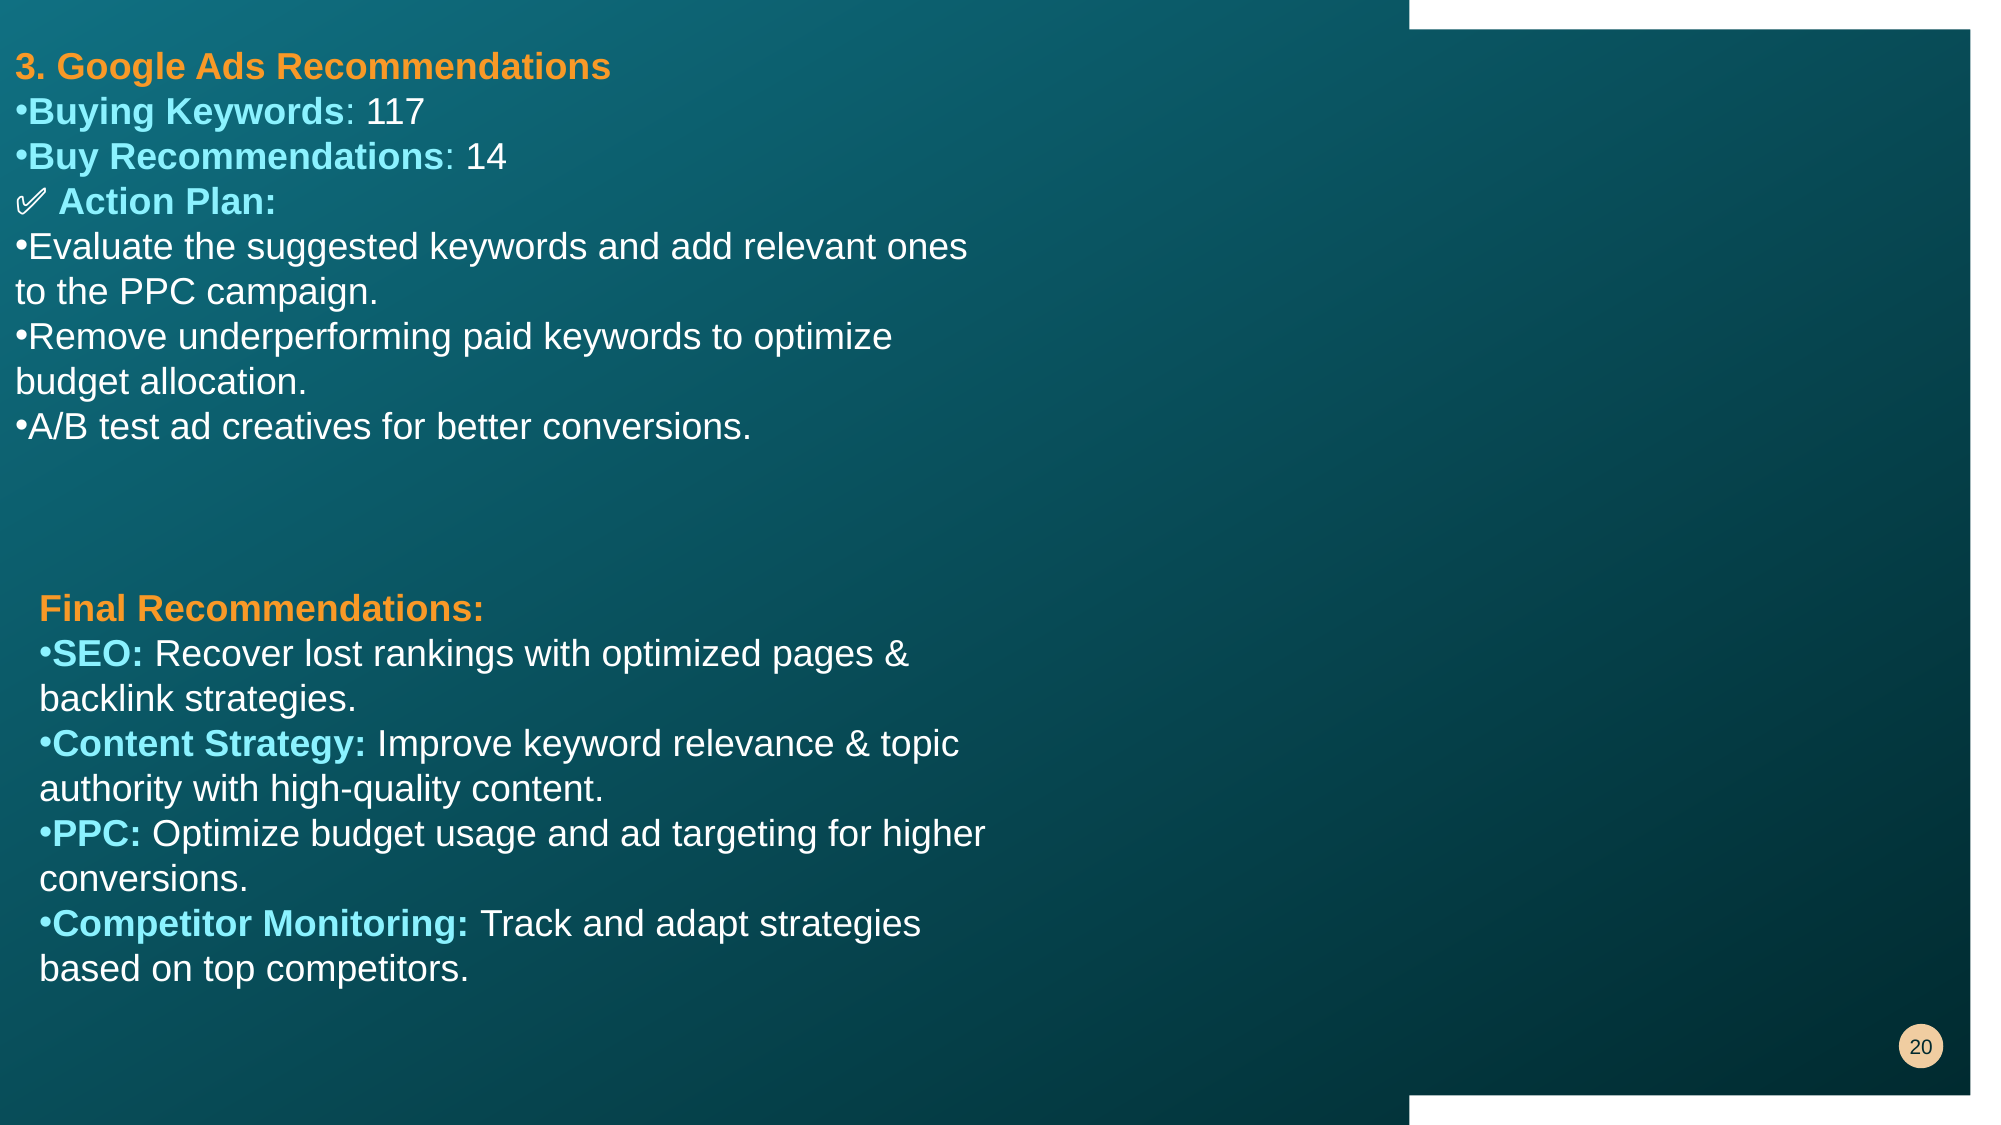

3. Google Ads Recommendations
Buying Keywords: 117
Buy Recommendations: 14
✅ Action Plan:
Evaluate the suggested keywords and add relevant ones to the PPC campaign.
Remove underperforming paid keywords to optimize budget allocation.
A/B test ad creatives for better conversions.
Final Recommendations:
SEO: Recover lost rankings with optimized pages & backlink strategies.
Content Strategy: Improve keyword relevance & topic authority with high-quality content.
PPC: Optimize budget usage and ad targeting for higher conversions.
Competitor Monitoring: Track and adapt strategies based on top competitors.
20